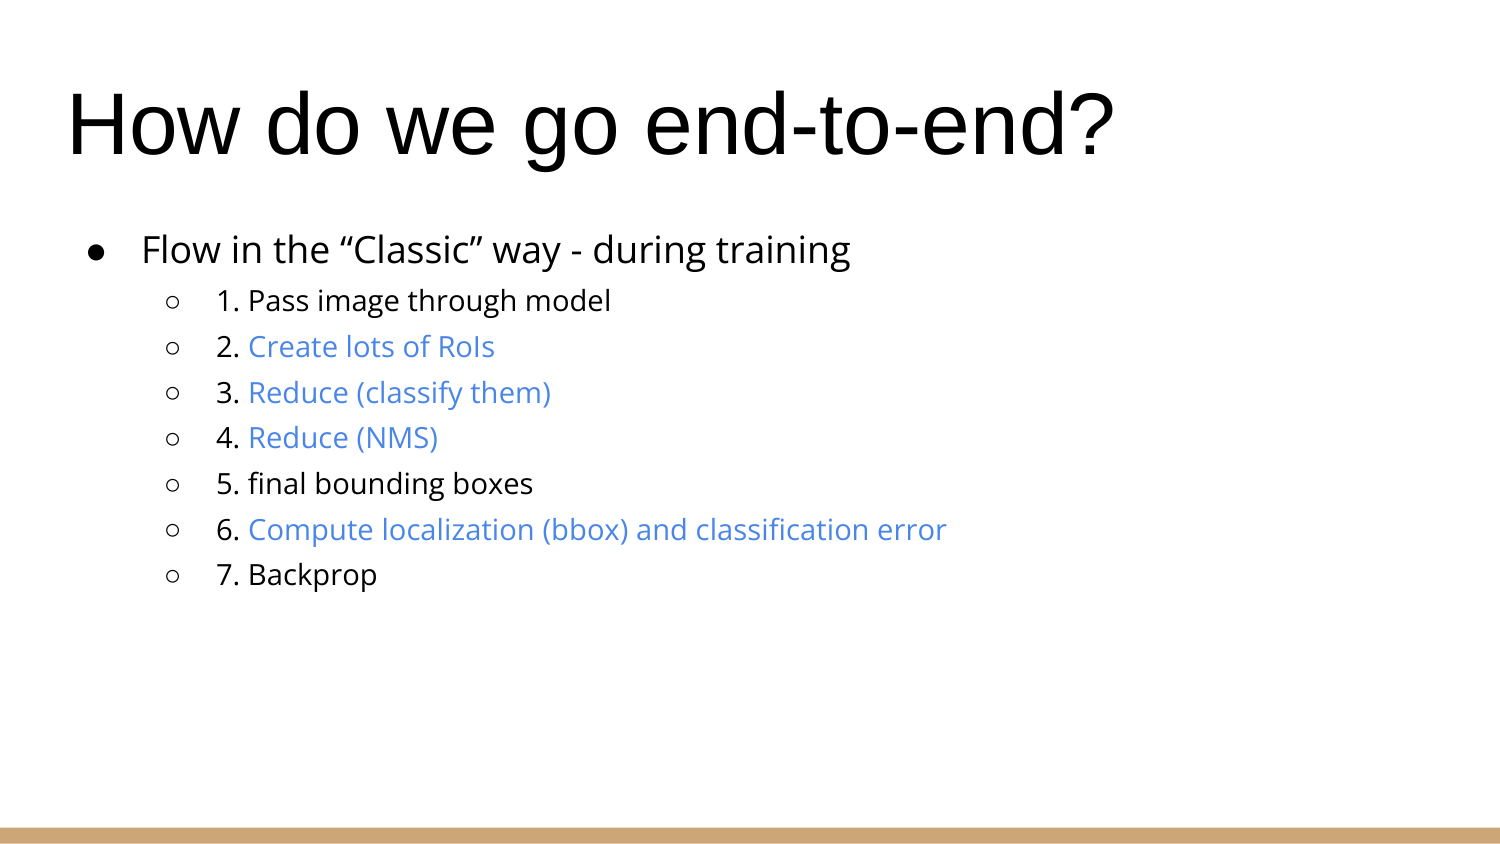

# How do we go end-to-end?
Flow in the “Classic” way - during training
1. Pass image through model
2. Create lots of RoIs
3. Reduce (classify them)
4. Reduce (NMS)
5. final bounding boxes
6. Compute localization (bbox) and classification error
7. Backprop